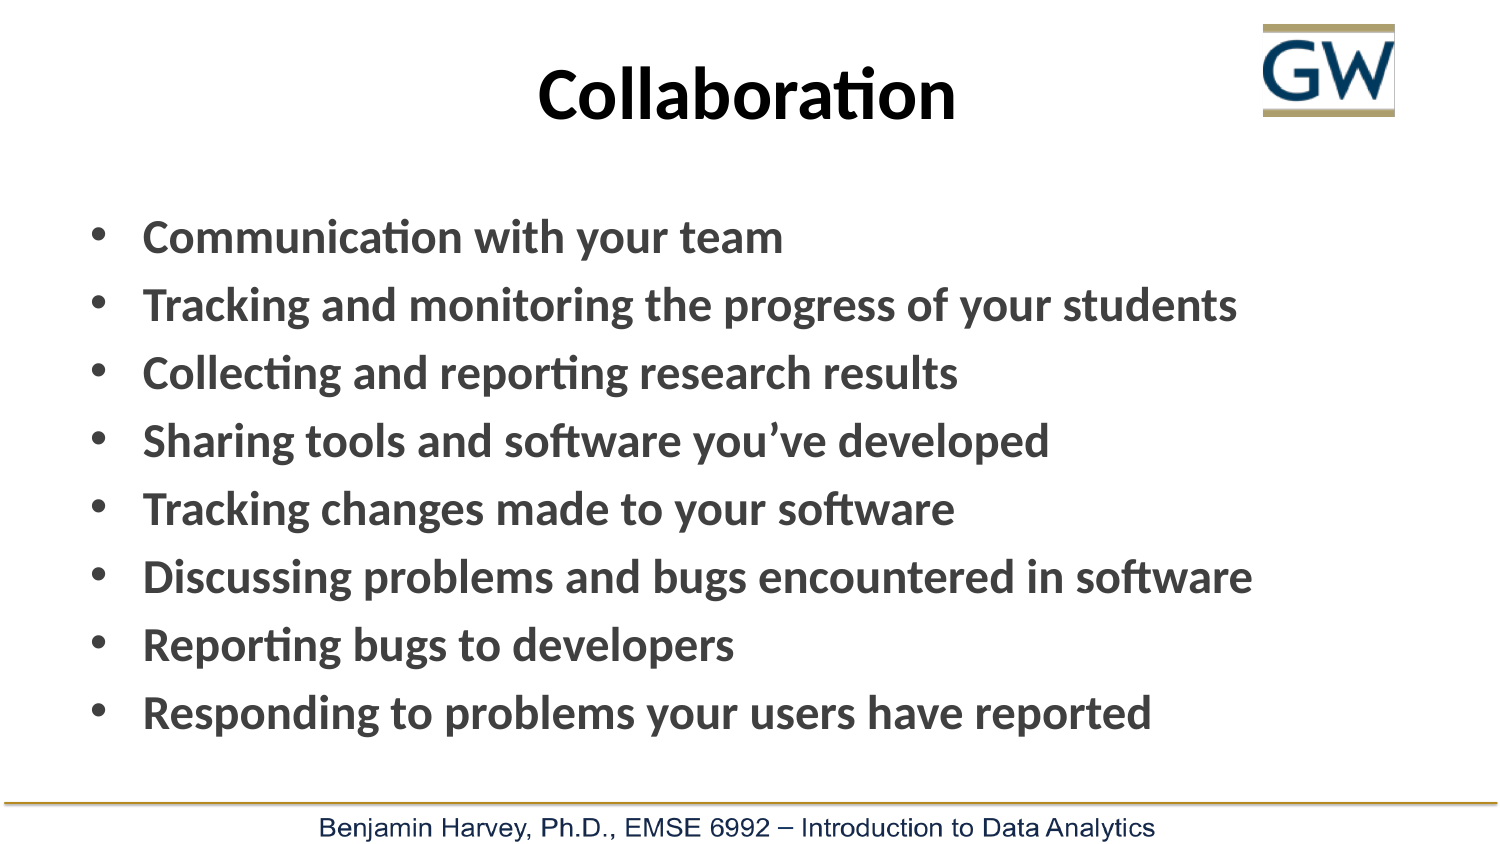

#
Collaboration
Communication with your team
Tracking and monitoring the progress of your students
Collecting and reporting research results
Sharing tools and software you’ve developed
Tracking changes made to your software
Discussing problems and bugs encountered in software
Reporting bugs to developers
Responding to problems your users have reported